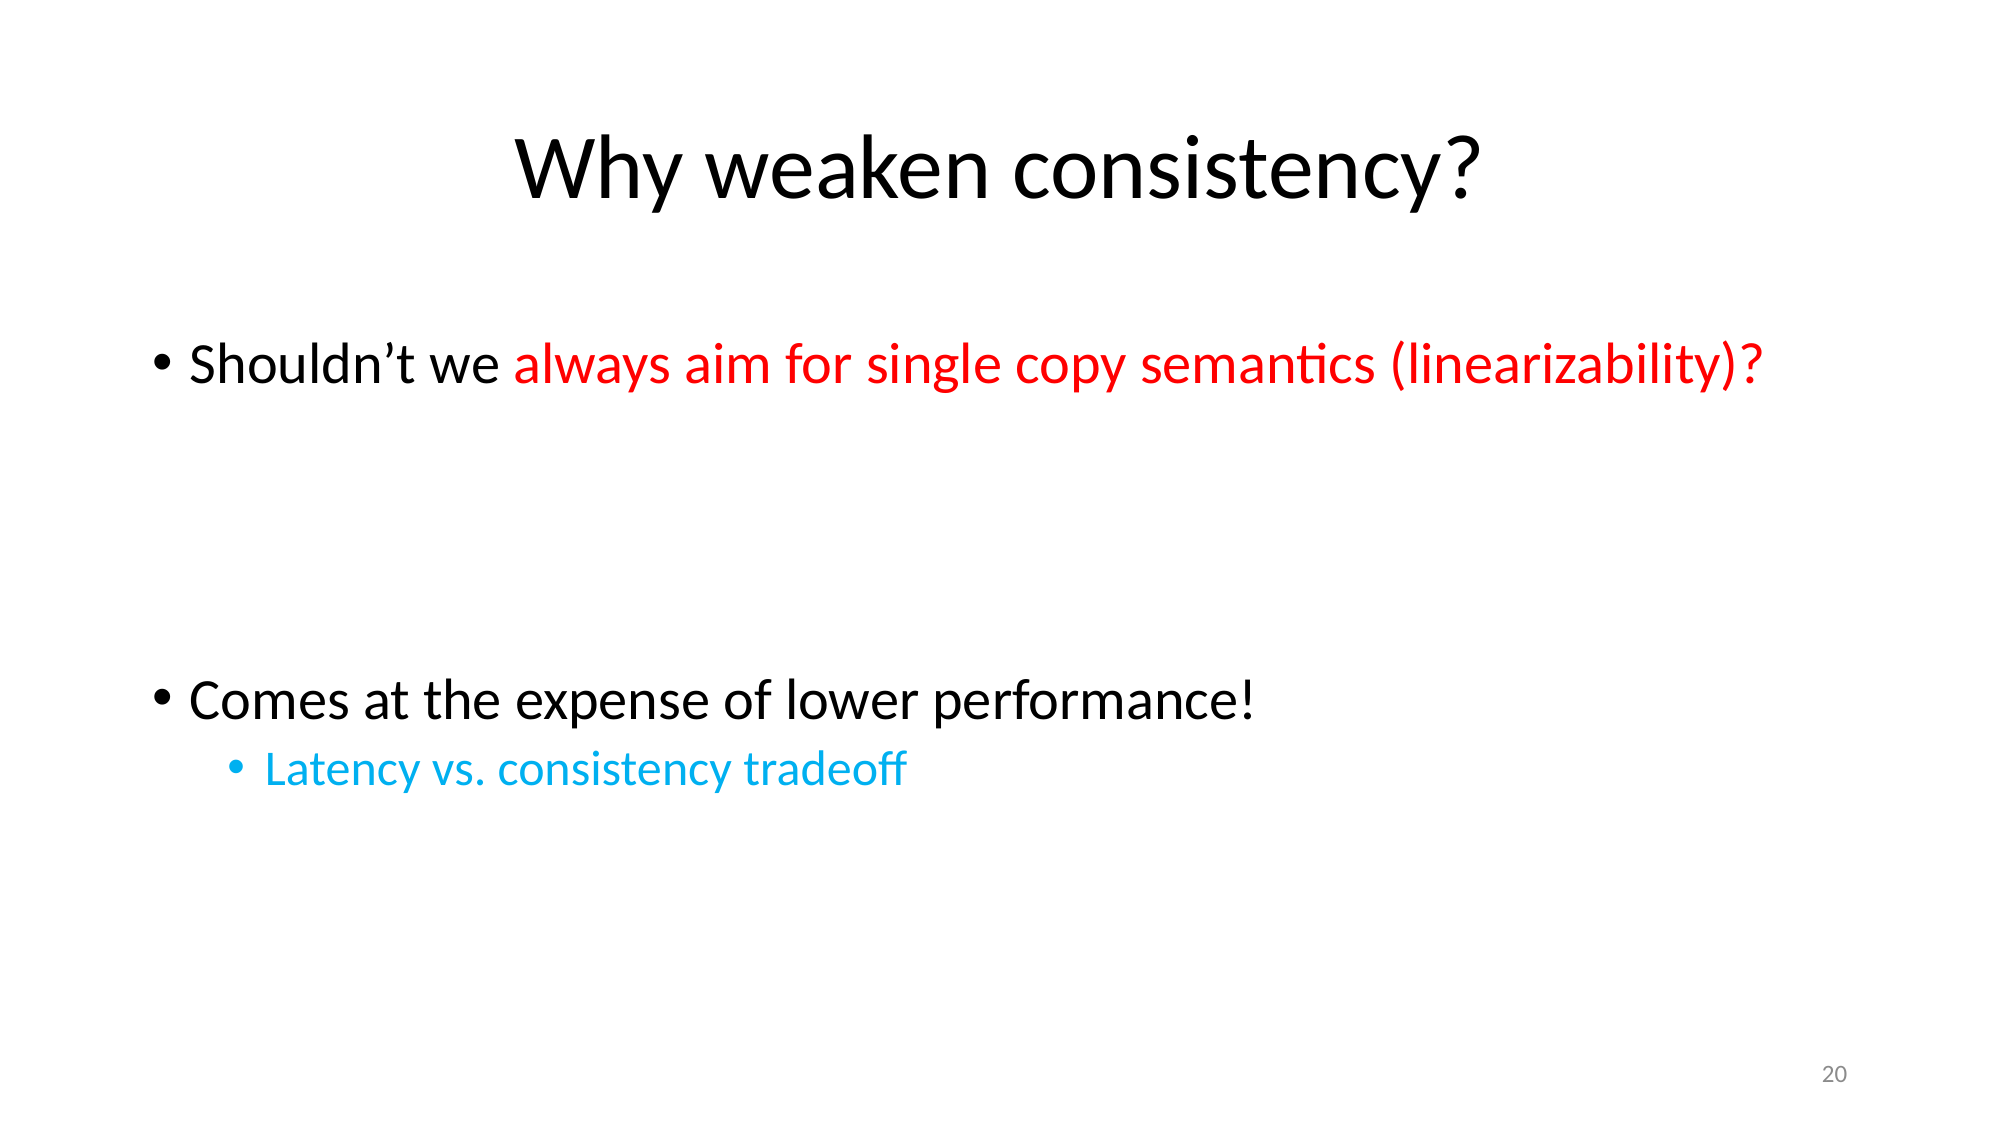

# Why weaken consistency?
Shouldn’t we always aim for single copy semantics (linearizability)?

Comes at the expense of lower performance!
Latency vs. consistency tradeoff
20